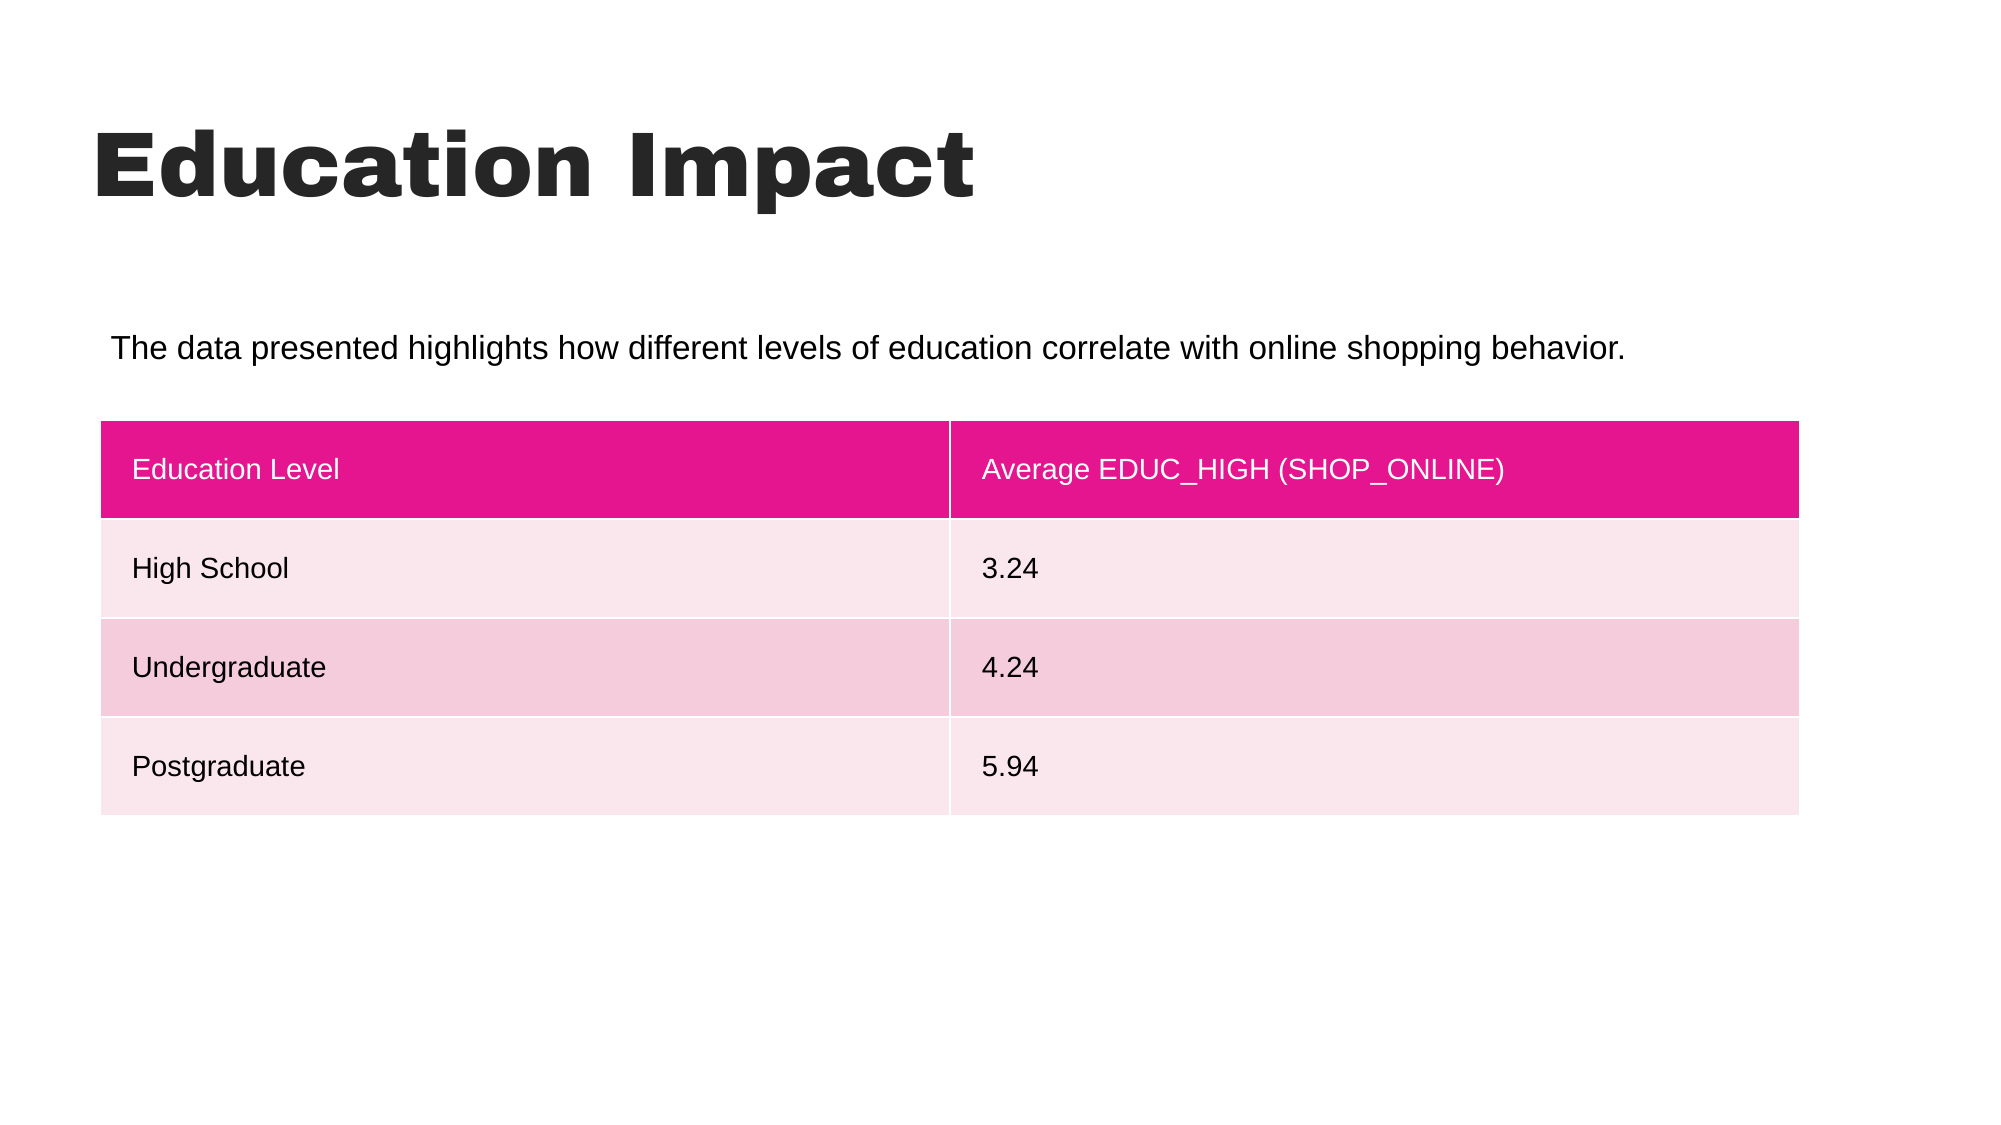

Education Impact

The data presented highlights how different levels of education correlate with online shopping behavior.
| Education Level | Average EDUC\_HIGH (SHOP\_ONLINE) |
| --- | --- |
| High School | 3.24 |
| Undergraduate | 4.24 |
| Postgraduate | 5.94 |